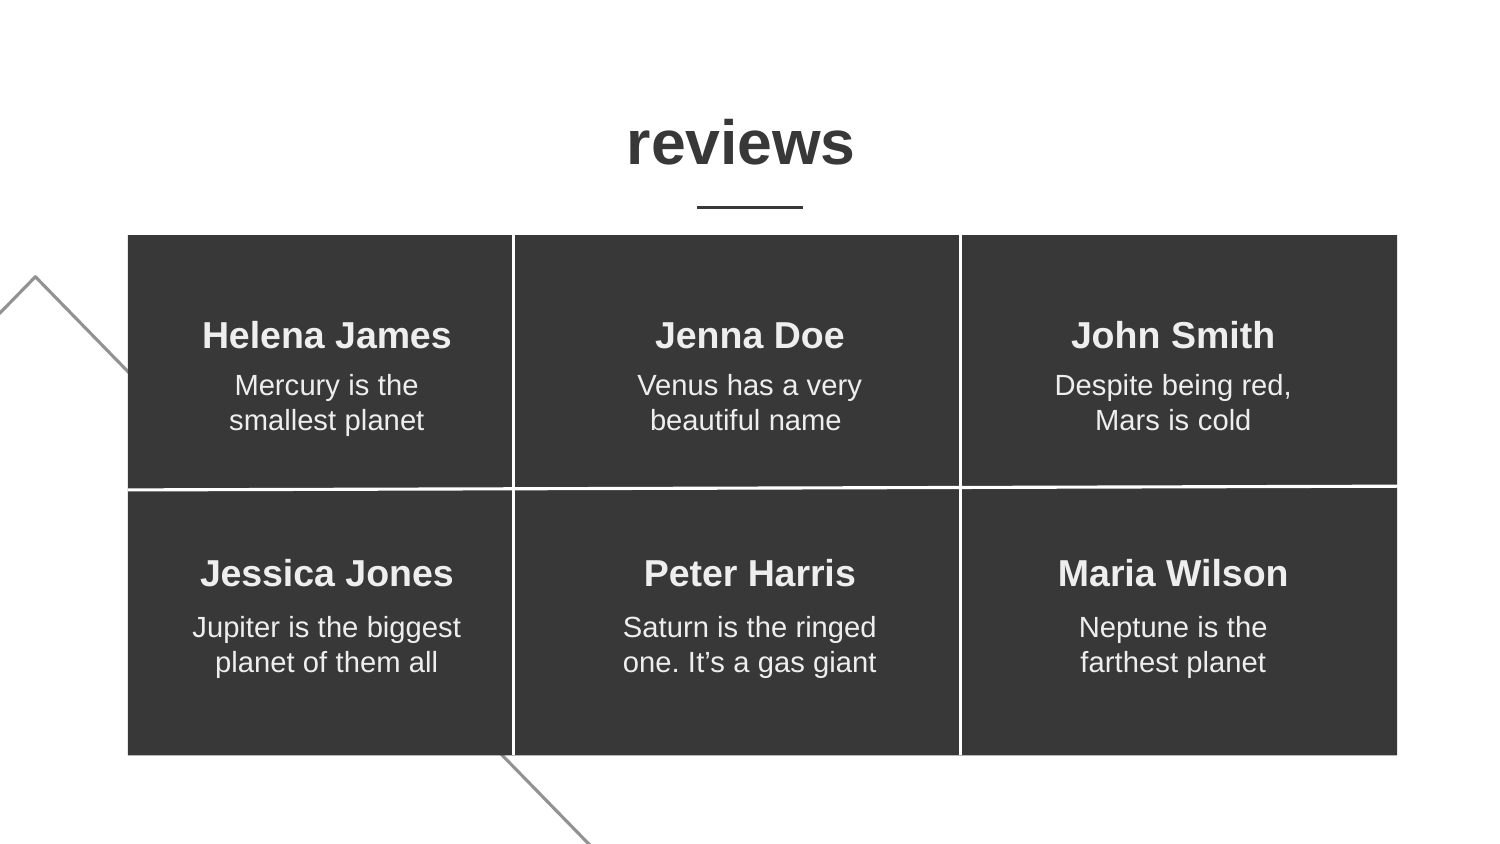

reviews
# Helena James
Jenna Doe
John Smith
Venus has a very beautiful name
Despite being red, Mars is cold
Mercury is the smallest planet
Jessica Jones
Peter Harris
Maria Wilson
Jupiter is the biggest planet of them all
Saturn is the ringed one. It’s a gas giant
Neptune is the
farthest planet